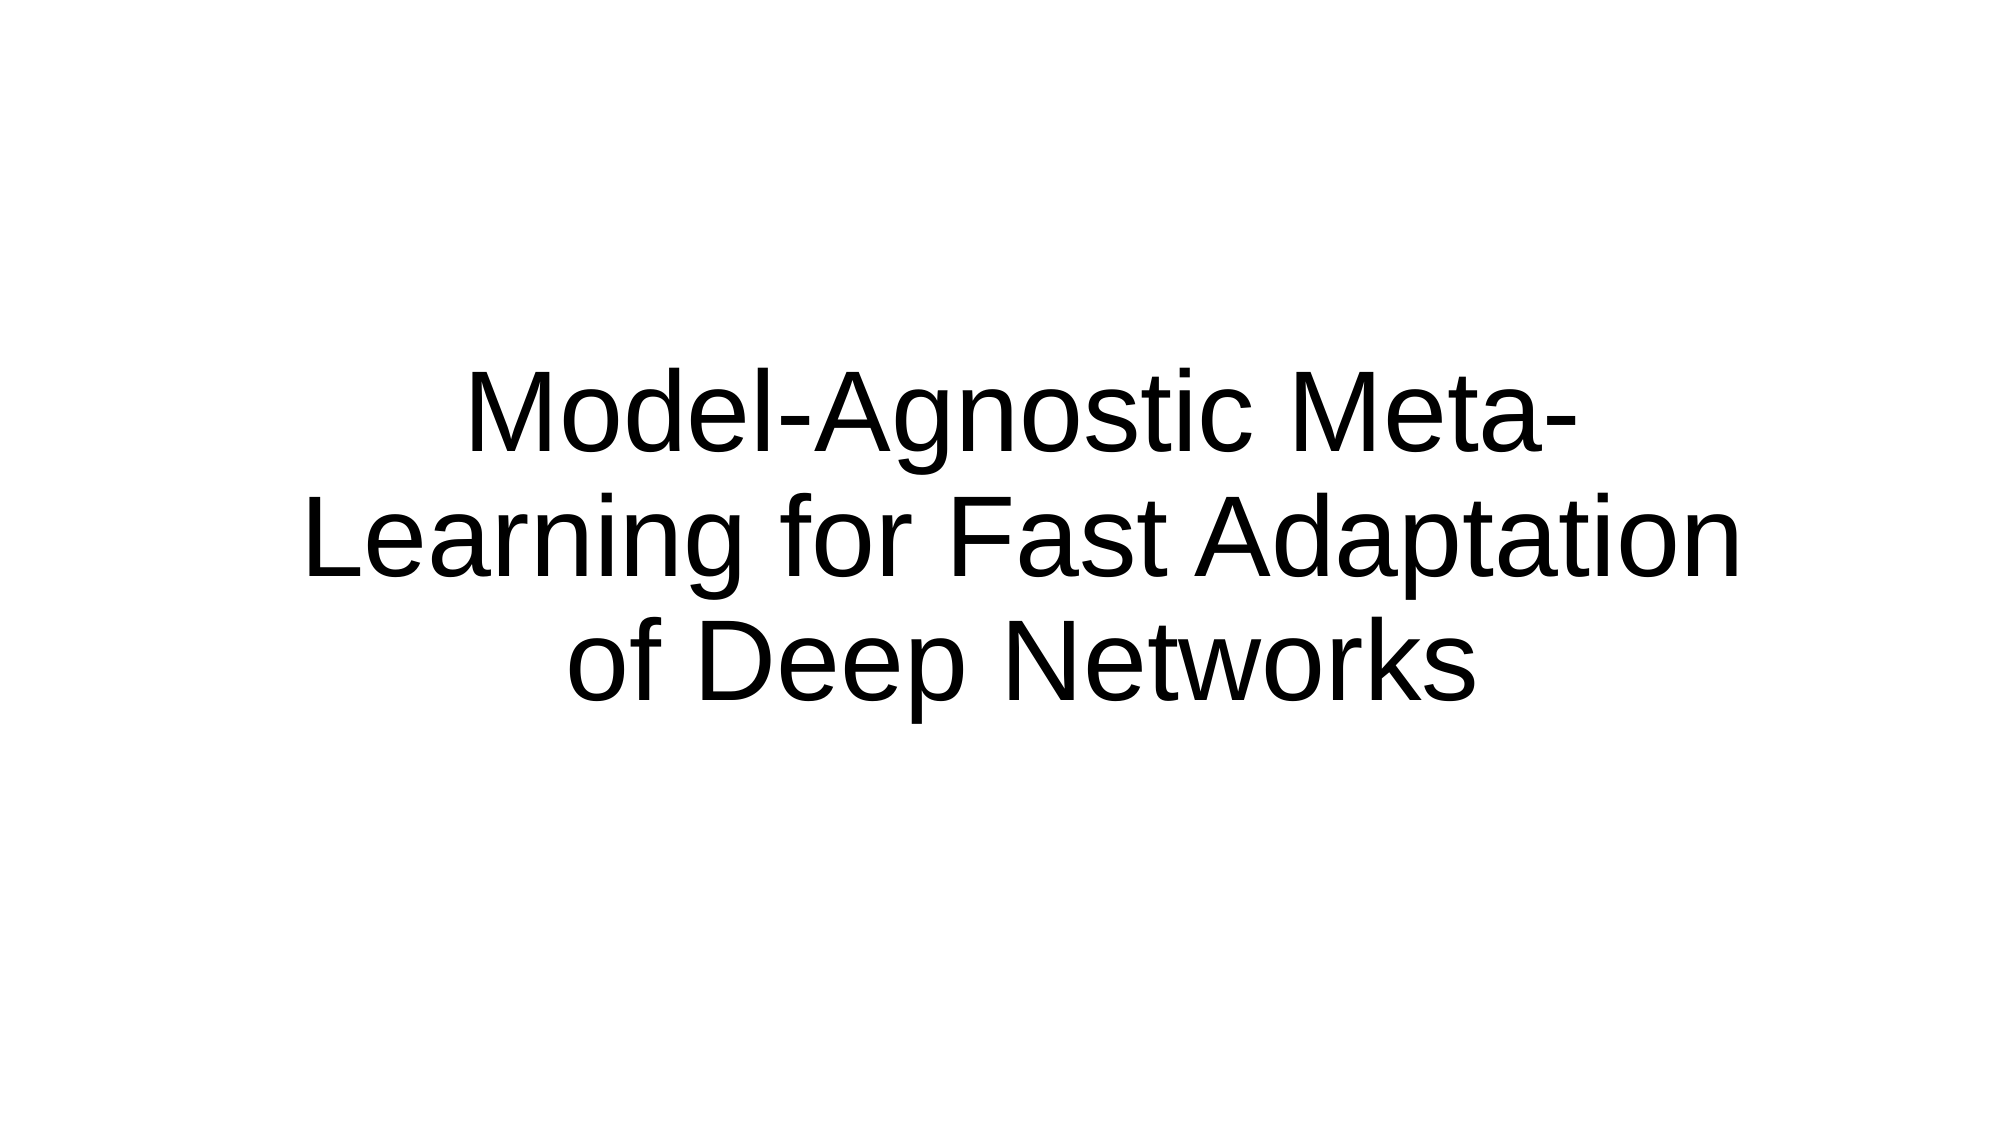

# Model-Agnostic Meta-Learning for Fast Adaptation of Deep Networks